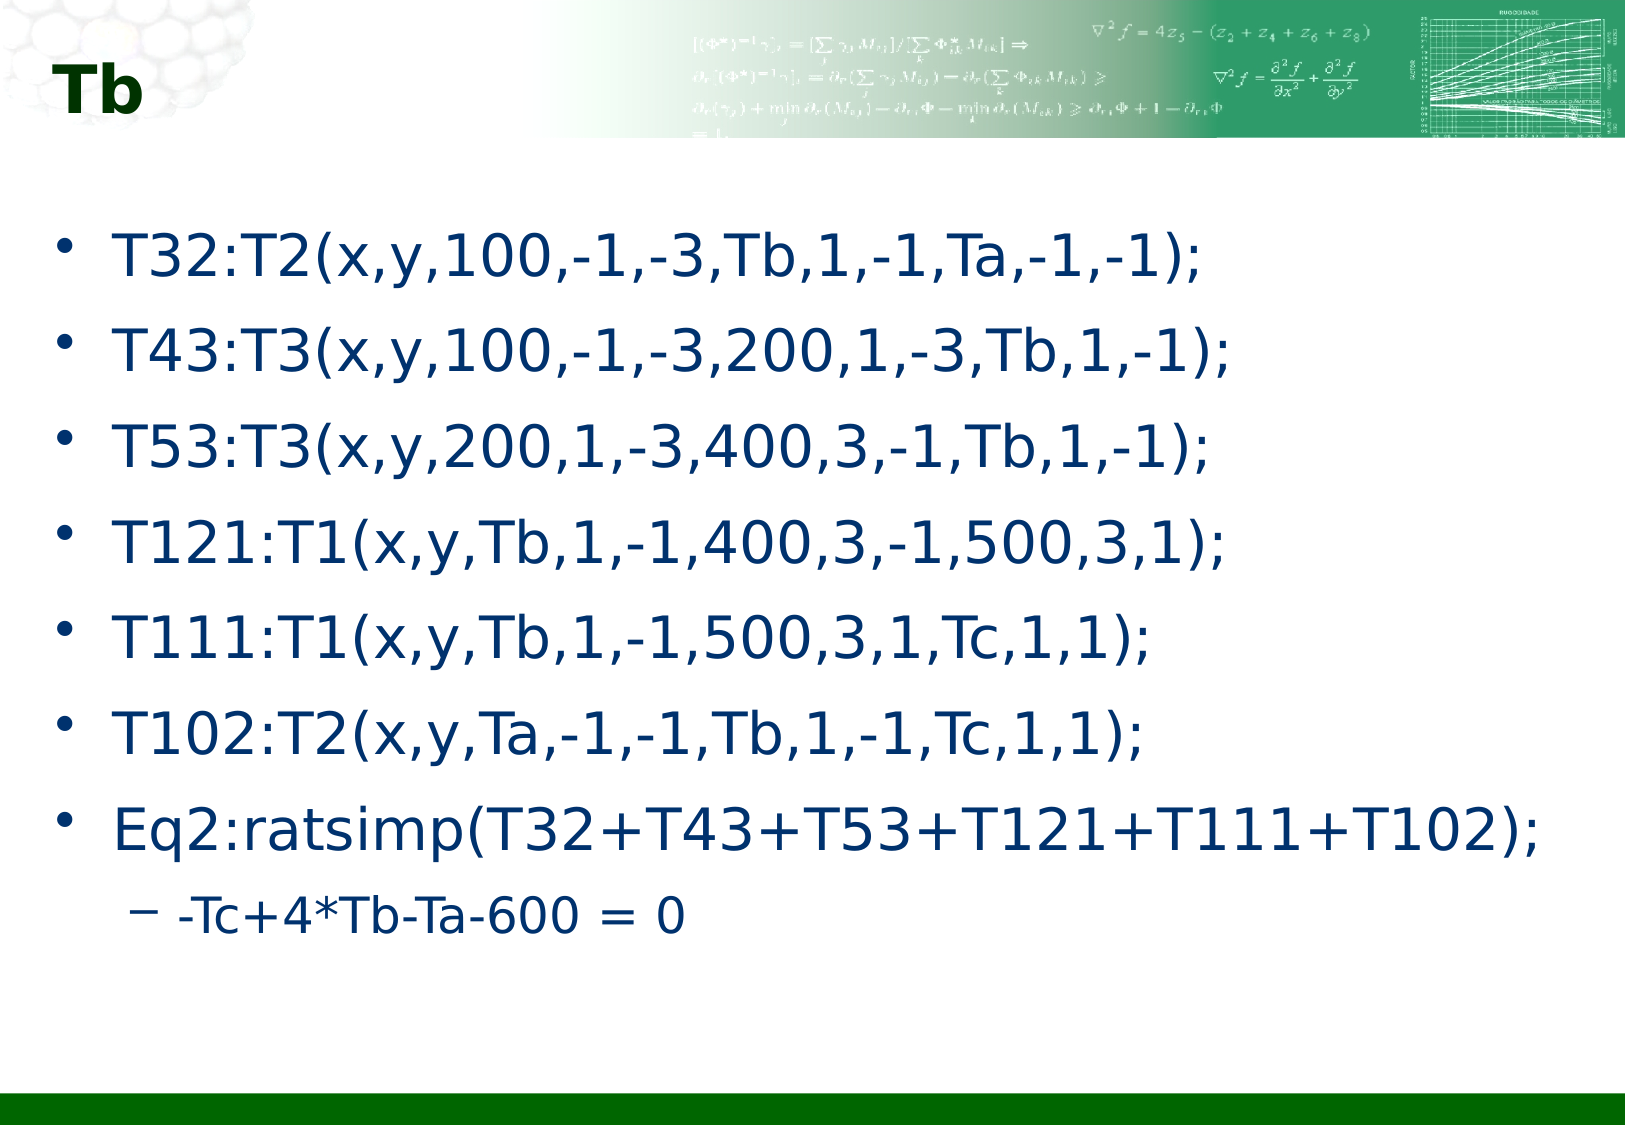

# Tb
T32:T2(x,y,100,-1,-3,Tb,1,-1,Ta,-1,-1);
T43:T3(x,y,100,-1,-3,200,1,-3,Tb,1,-1);
T53:T3(x,y,200,1,-3,400,3,-1,Tb,1,-1);
T121:T1(x,y,Tb,1,-1,400,3,-1,500,3,1);
T111:T1(x,y,Tb,1,-1,500,3,1,Tc,1,1);
T102:T2(x,y,Ta,-1,-1,Tb,1,-1,Tc,1,1);
Eq2:ratsimp(T32+T43+T53+T121+T111+T102);
-Tc+4*Tb-Ta-600 = 0